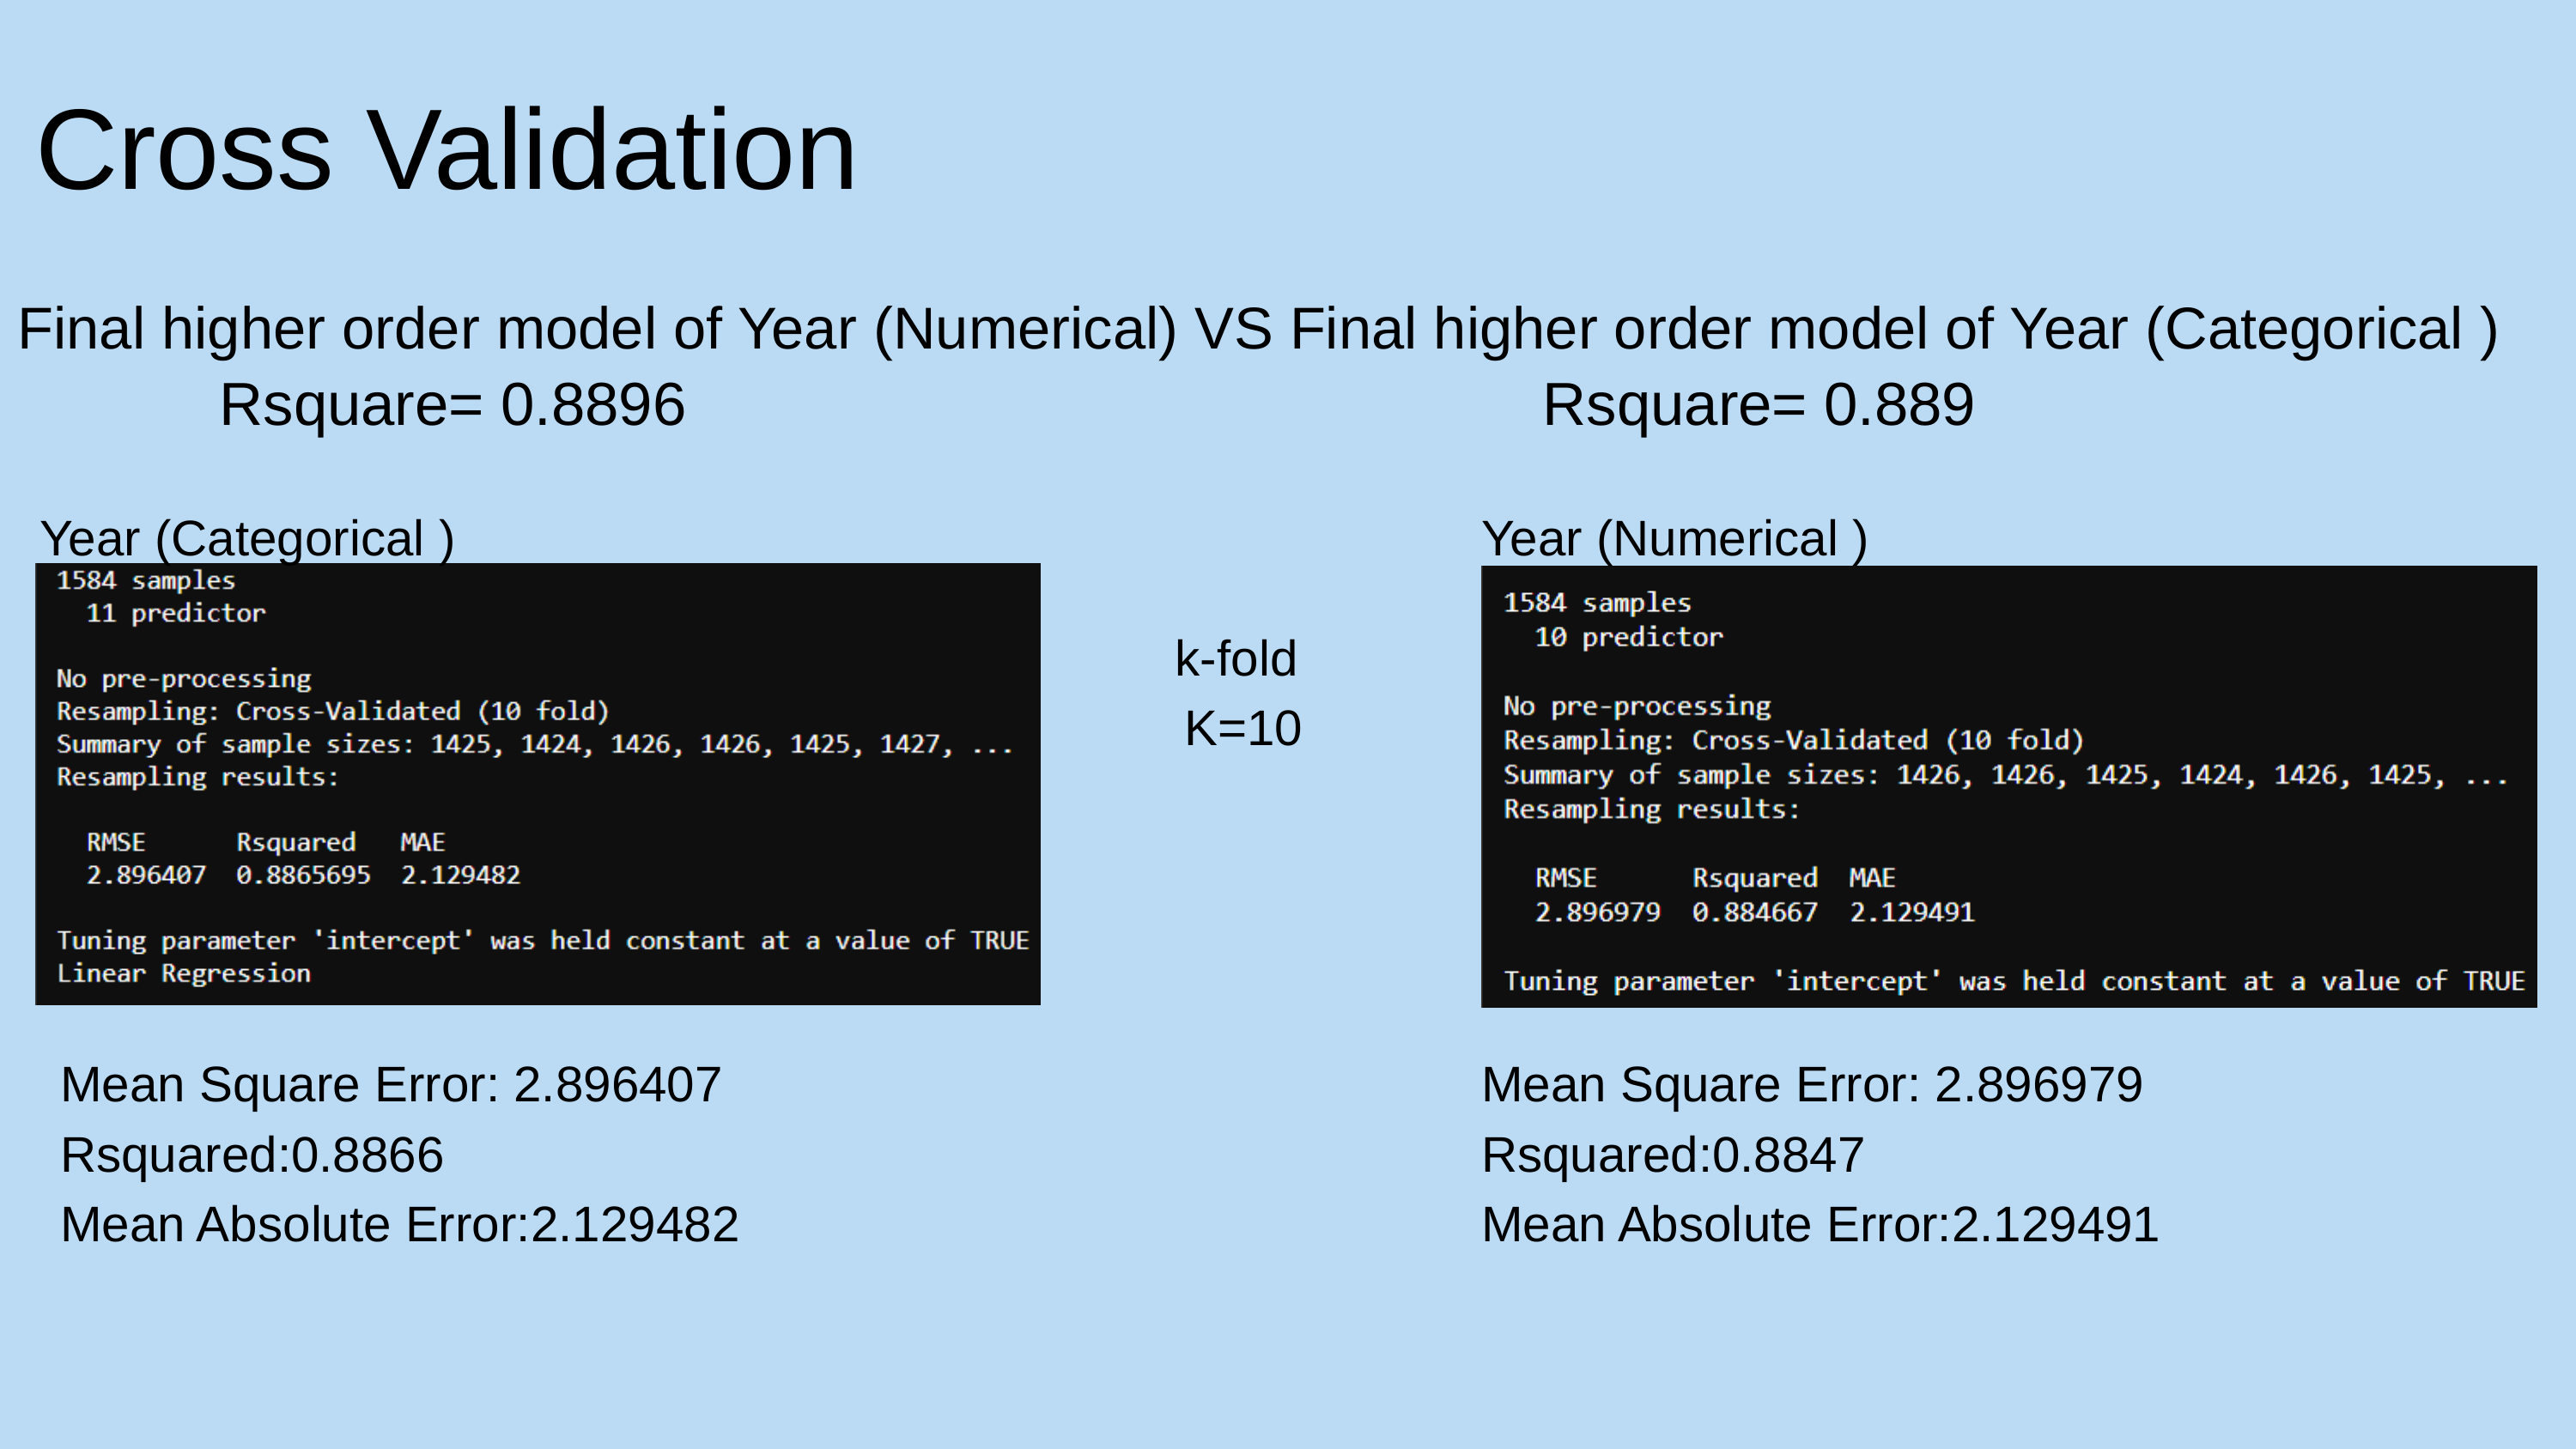

Cross Validation

Final higher order model of Year (Numerical) VS Final higher order model of Year (Categorical )
Rsquare= 0.8896
Rsquare= 0.889
Year (Categorical )
Year (Numerical )

k-fold
K=10
Mean Square Error: 2.896407
Rsquared:0.8866
Mean Absolute Error:2.129482
Mean Square Error: 2.896979
Rsquared:0.8847
Mean Absolute Error:2.129491